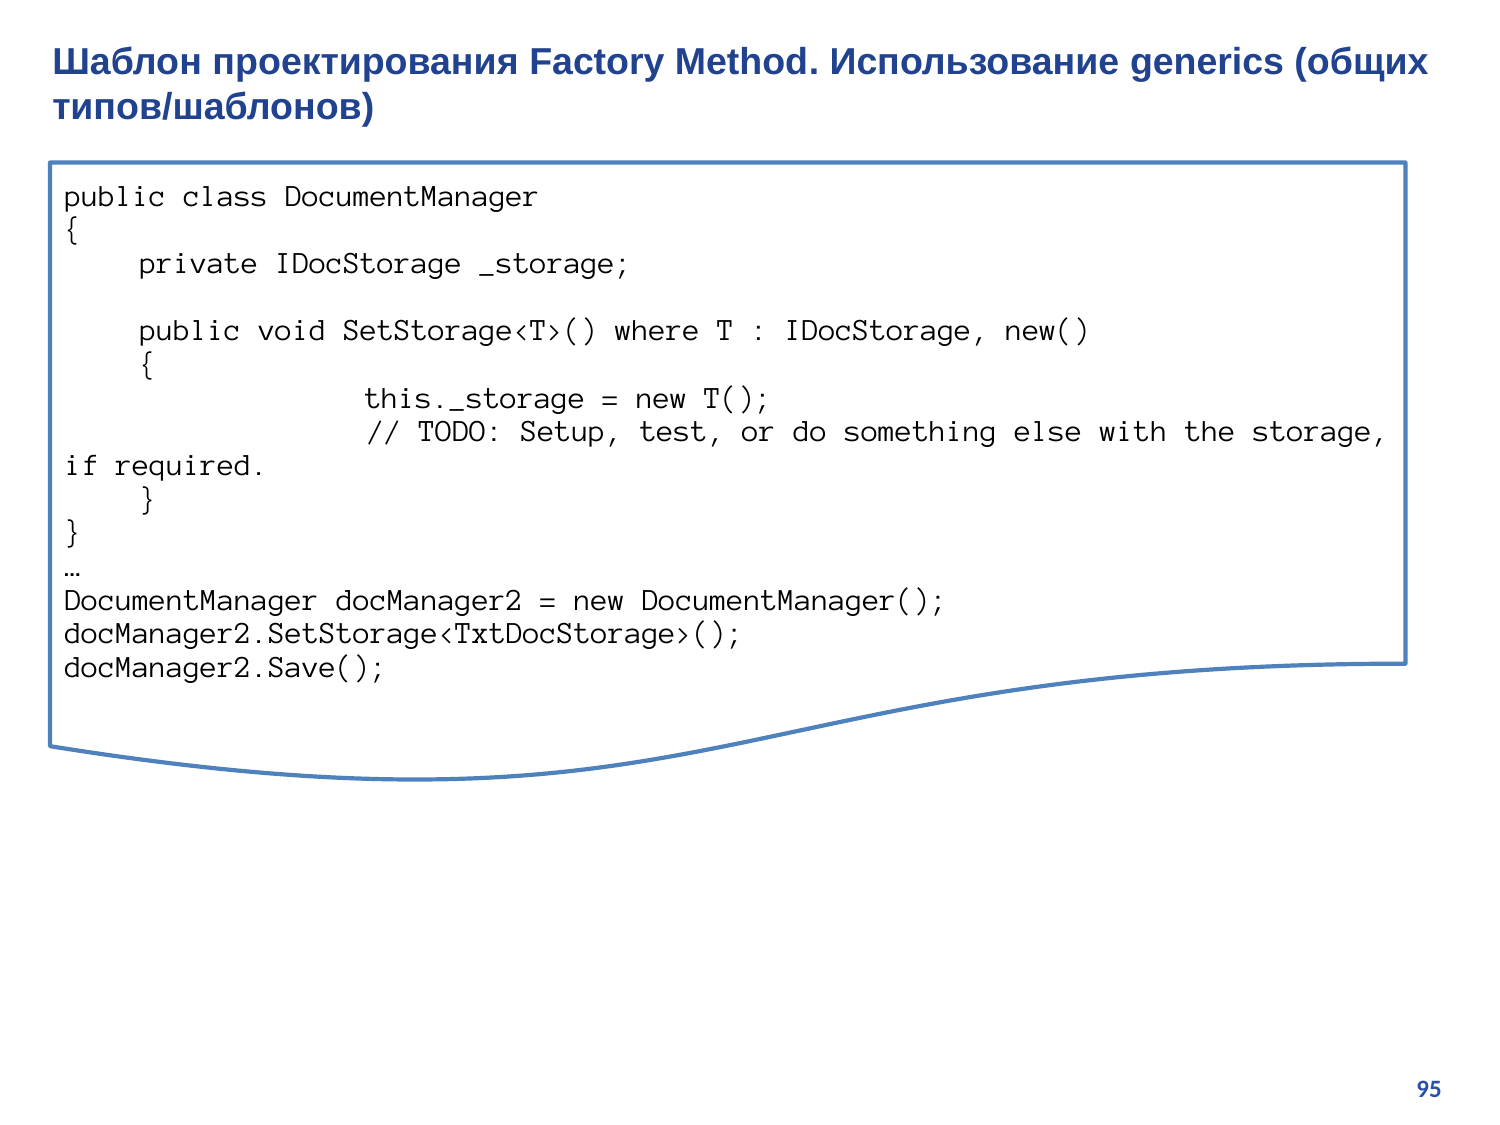

# Шаблон проектирования Factory Method. Использование generics (общих типов/шаблонов)

public class DocumentManager
{
    	private IDocStorage _storage;

   	public void SetStorage<T>() where T : IDocStorage, new()
    	{
        		this._storage = new T();
        		// TODO: Setup, test, or do something else with the storage, if required.
    	}
}
…
DocumentManager docManager2 = new DocumentManager();
docManager2.SetStorage<TxtDocStorage>();
docManager2.Save();